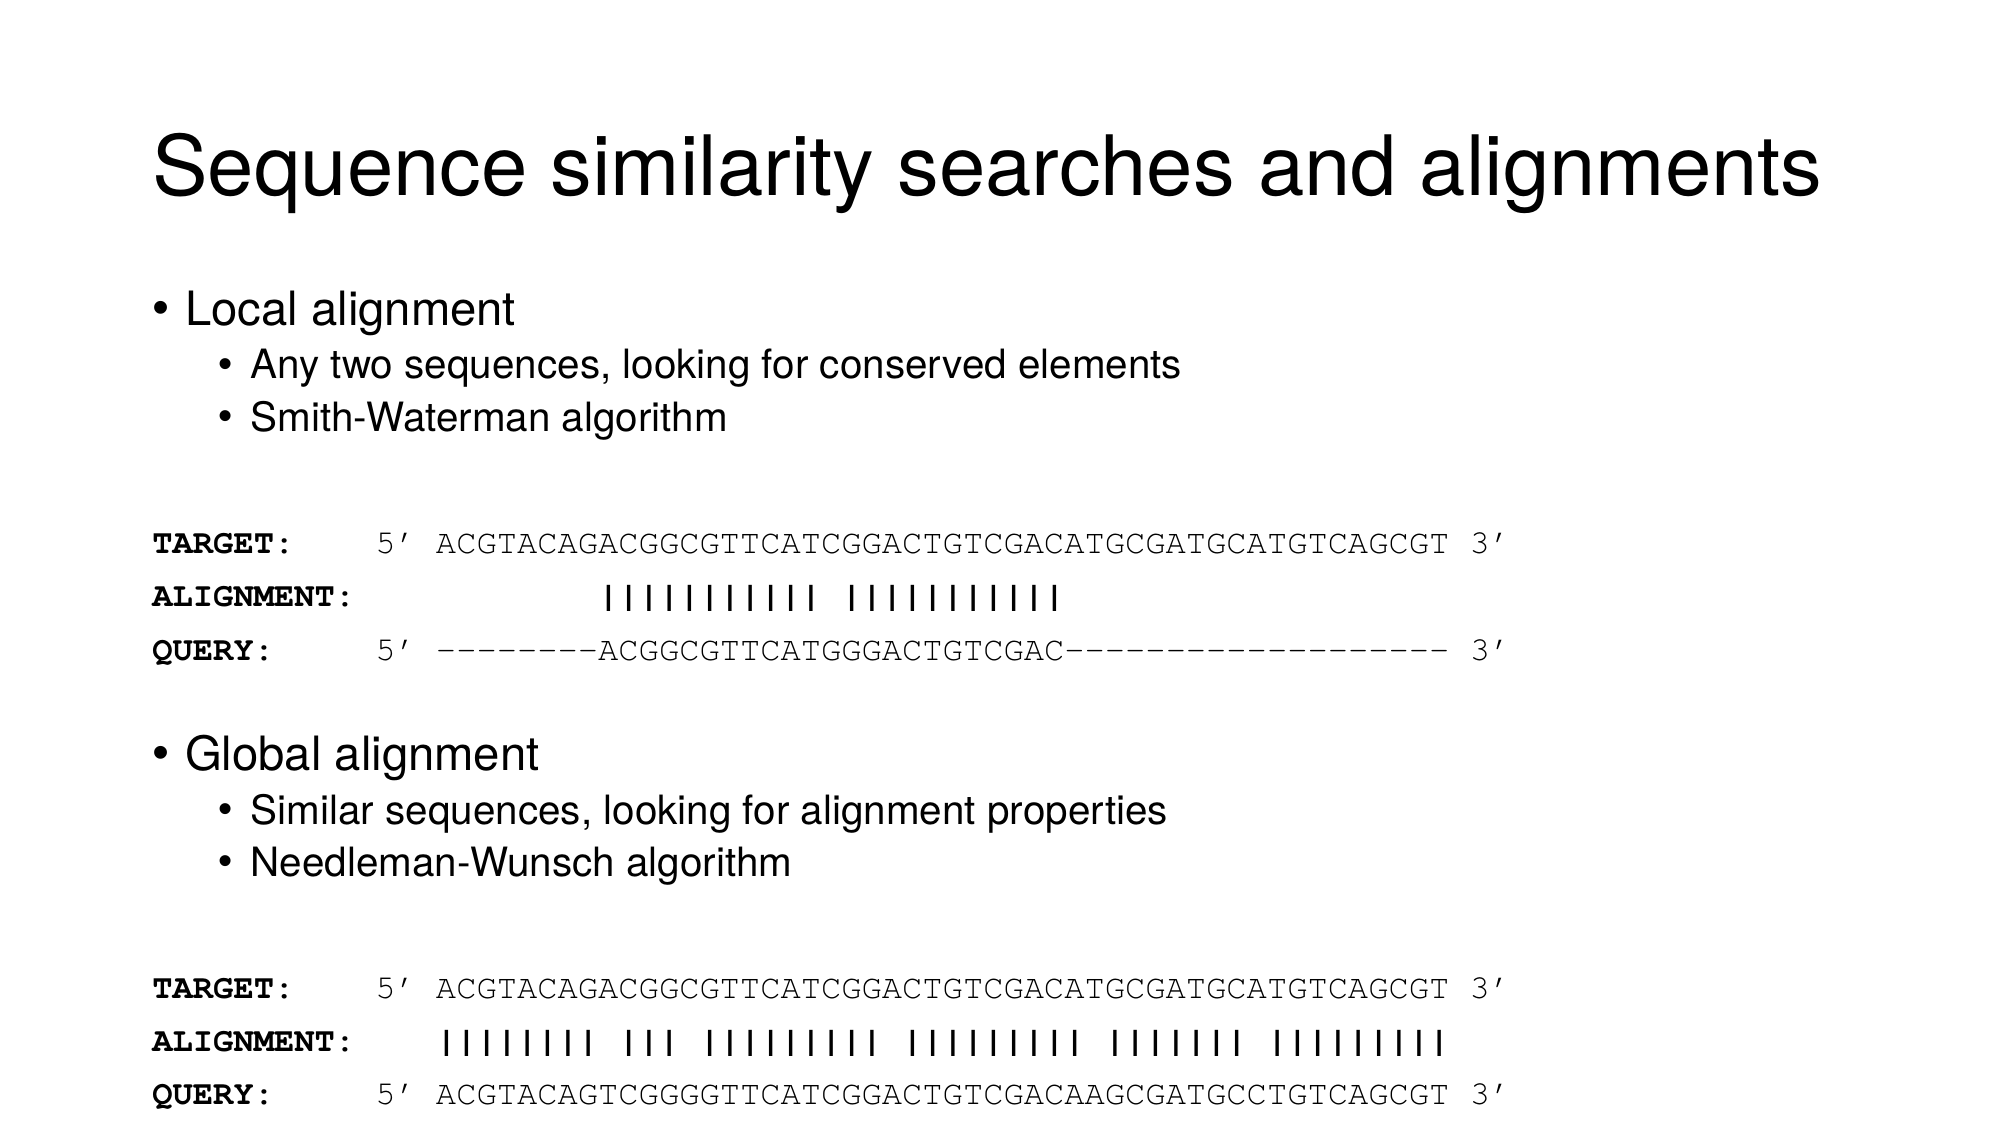

# Sequence similarity searches and alignments
Local alignment
Any two sequences, looking for conserved elements
Smith-Waterman algorithm

TARGET:    5’ ACGTACAGACGGCGTTCATCGGACTGTCGACATGCGATGCATGTCAGCGT 3’
ALIGNMENT:            ||||||||||| |||||||||||
QUERY:     5’ --------ACGGCGTTCATGGGACTGTCGAC------------------- 3’

Global alignment
Similar sequences, looking for alignment properties
Needleman-Wunsch algorithm

TARGET:    5’ ACGTACAGACGGCGTTCATCGGACTGTCGACATGCGATGCATGTCAGCGT 3’
ALIGNMENT:    |||||||| ||| ||||||||| ||||||||| ||||||| |||||||||
QUERY:     5’ ACGTACAGTCGGGGTTCATCGGACTGTCGACAAGCGATGCCTGTCAGCGT 3’